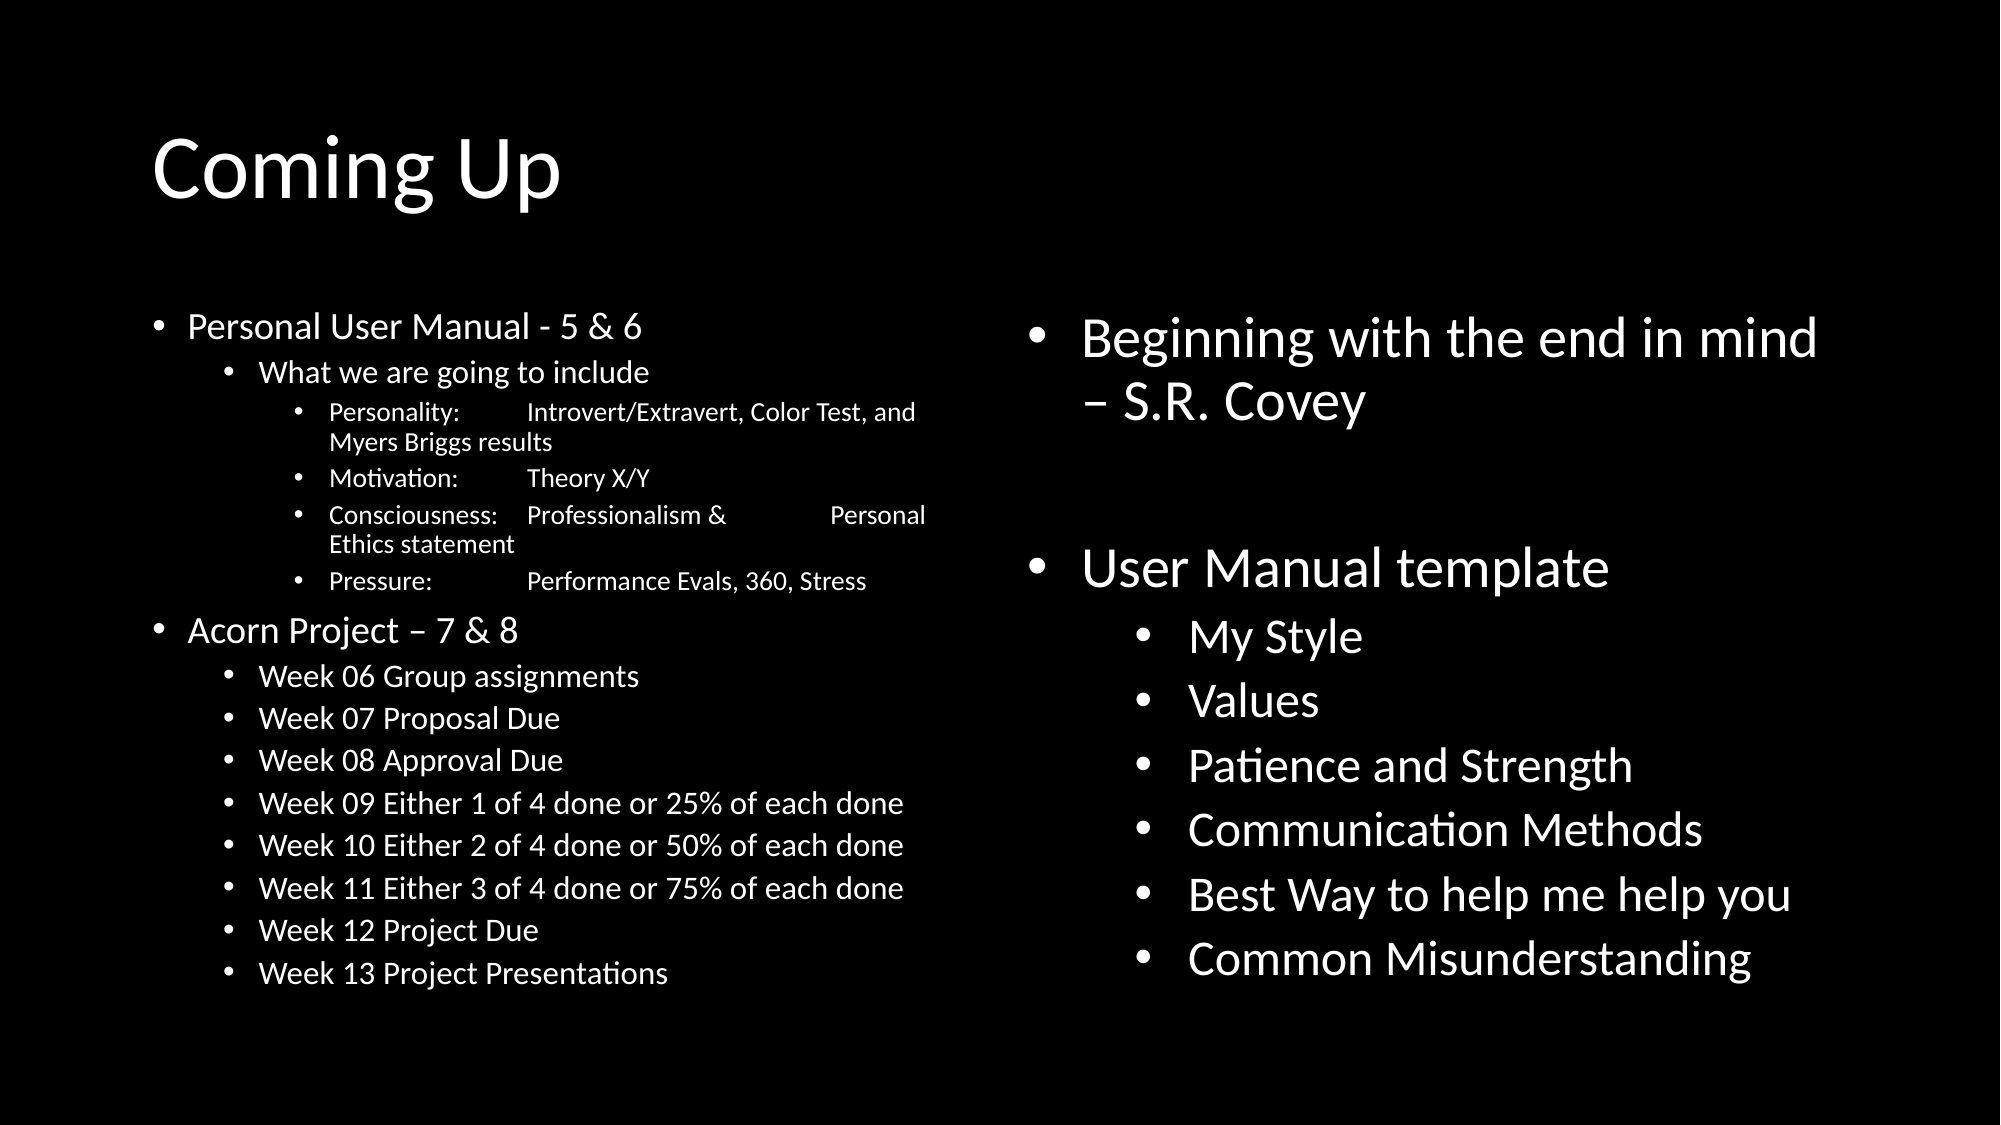

# Coming Up
Personal User Manual - 5 & 6
What we are going to include
Personality:	Introvert/Extravert, Color Test, and Myers Briggs results
Motivation: 	Theory X/Y
Consciousness:	Professionalism & 	 Personal Ethics statement
Pressure: 	Performance Evals, 360, Stress
Acorn Project – 7 & 8
Week 06 Group assignments
Week 07 Proposal Due
Week 08 Approval Due
Week 09 Either 1 of 4 done or 25% of each done
Week 10 Either 2 of 4 done or 50% of each done
Week 11 Either 3 of 4 done or 75% of each done
Week 12 Project Due
Week 13 Project Presentations
Beginning with the end in mind – S.R. Covey

User Manual template
My Style
Values
Patience and Strength
Communication Methods
Best Way to help me help you
Common Misunderstanding